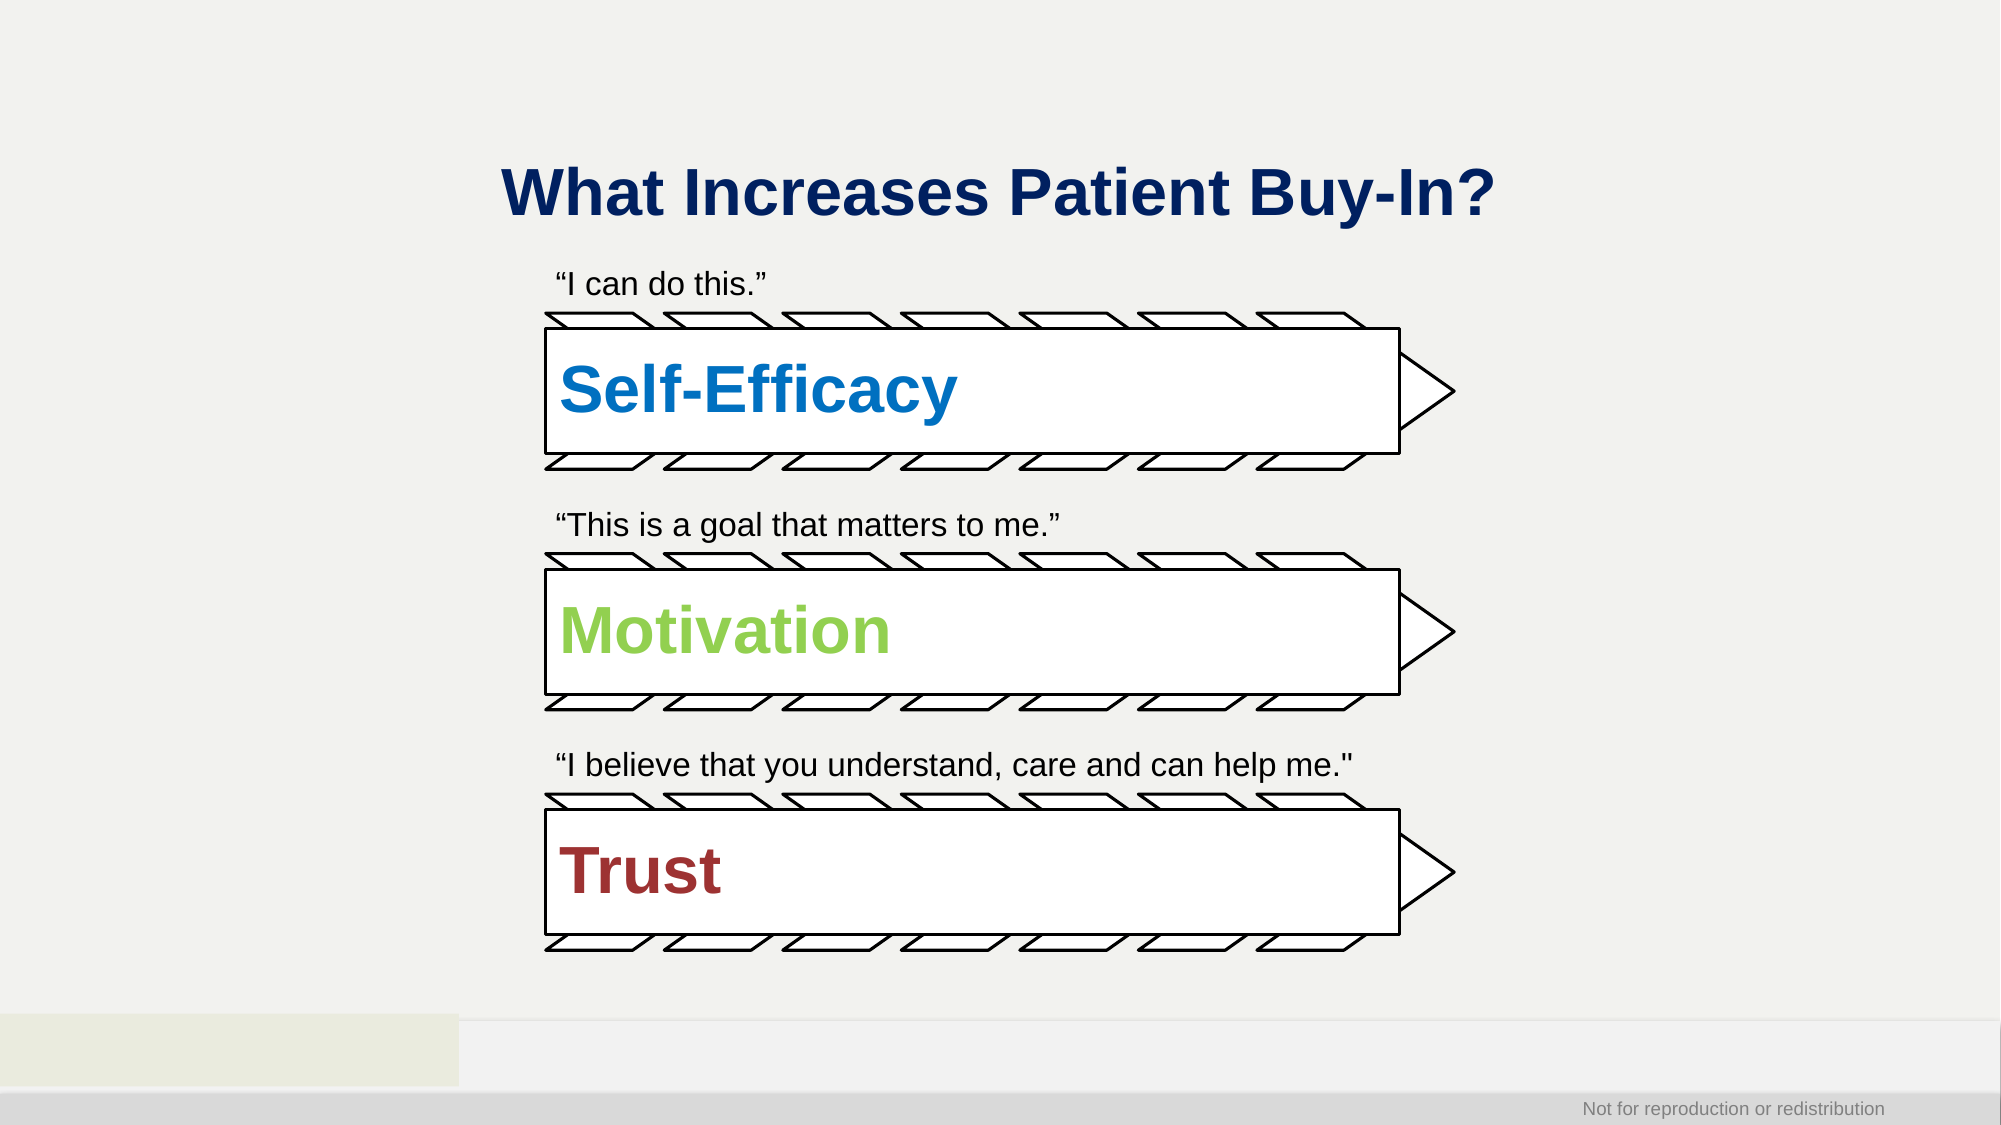

# What Increases Patient Buy-In?
“I can do this.”
Self-Efficacy
“This is a goal that matters to me.”
Motivation
“I believe that you understand, care and can help me."
Trust